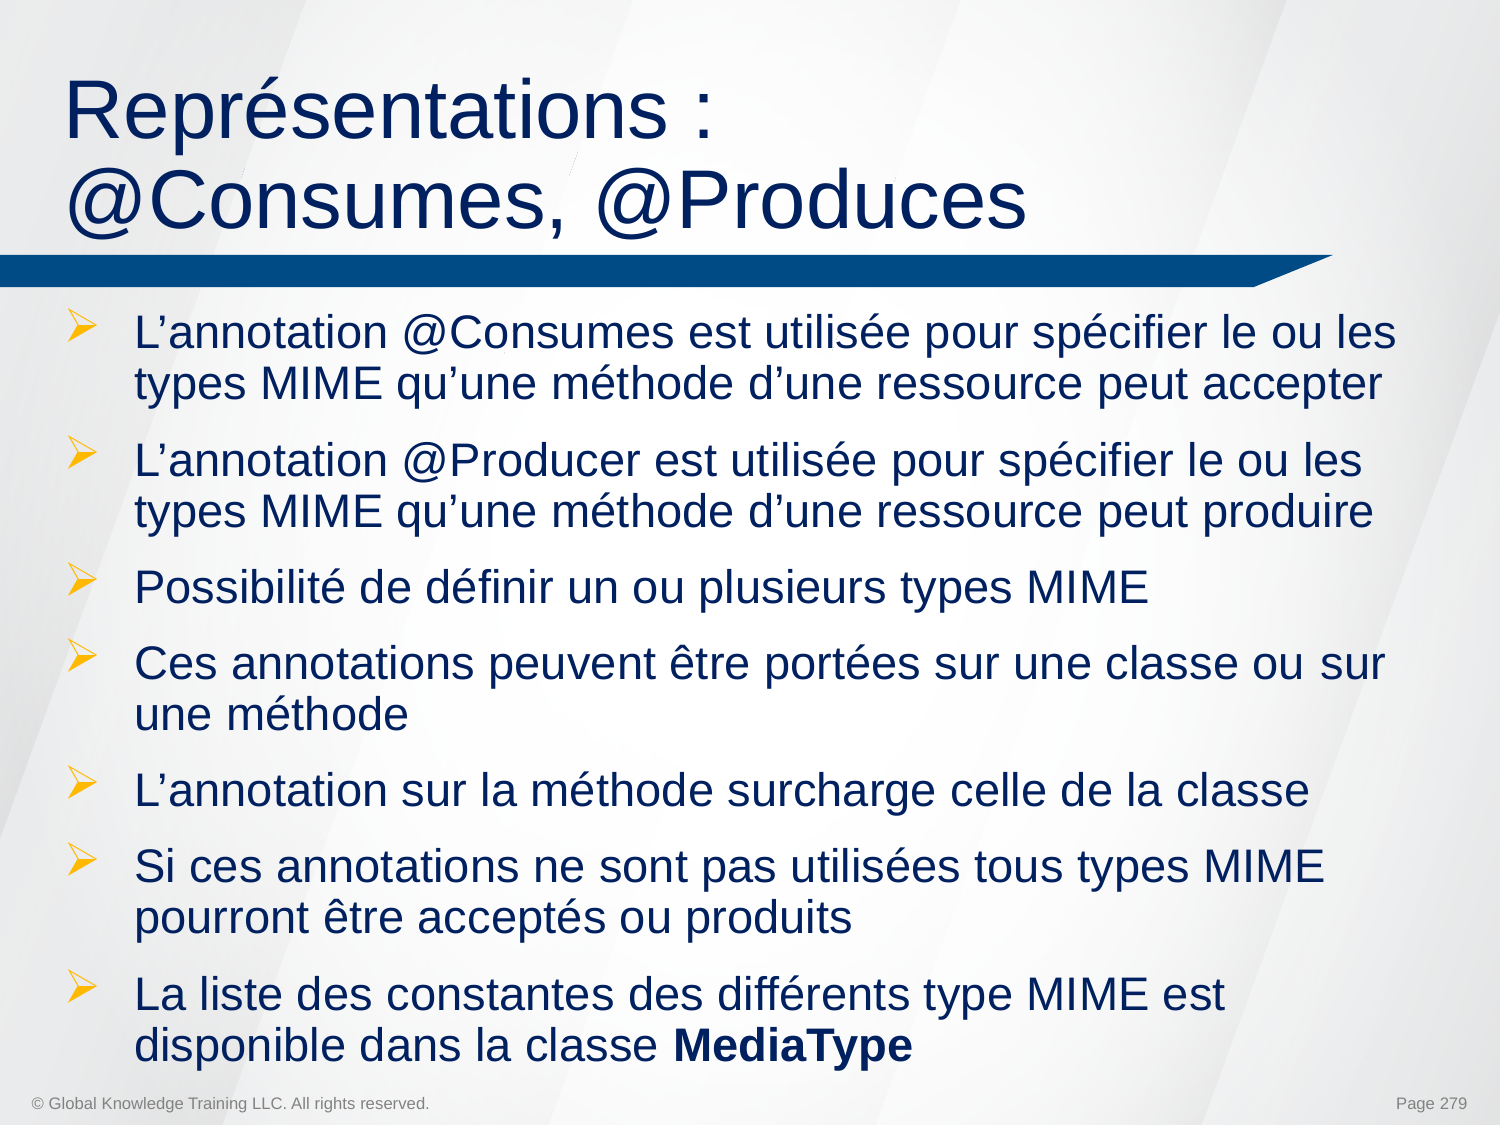

# Représentations : @Consumes, @Produces
L’annotation @Consumes est utilisée pour spécifier le ou les types MIME qu’une méthode d’une ressource peut accepter
L’annotation @Producer est utilisée pour spécifier le ou les types MIME qu’une méthode d’une ressource peut produire
Possibilité de définir un ou plusieurs types MIME
Ces annotations peuvent être portées sur une classe ou sur une méthode
L’annotation sur la méthode surcharge celle de la classe
Si ces annotations ne sont pas utilisées tous types MIME pourront être acceptés ou produits
La liste des constantes des différents type MIME est disponible dans la classe MediaType